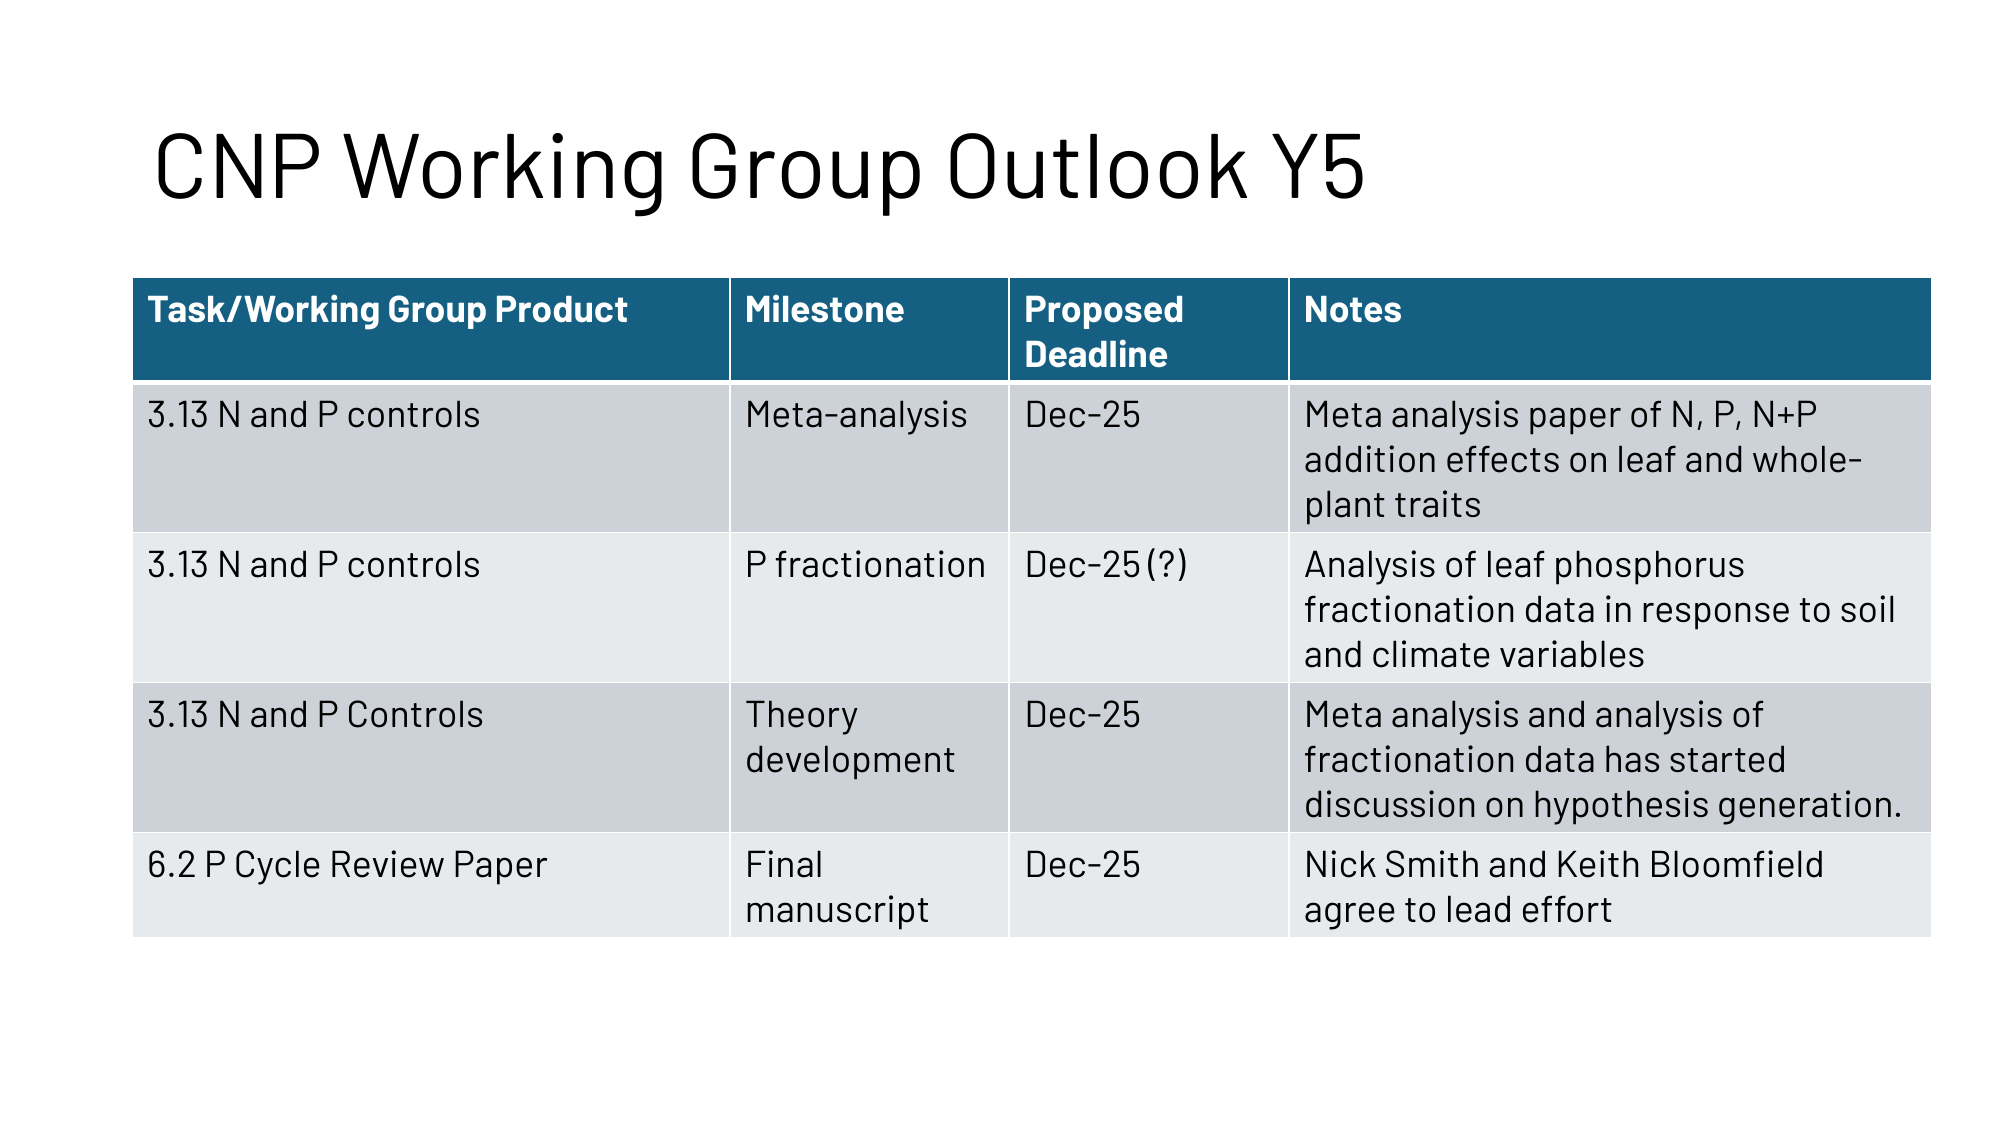

# CNP Working Group Outlook Y5
| Task/Working Group Product | Milestone | Proposed Deadline | Notes |
| --- | --- | --- | --- |
| 3.13 N and P controls | Meta-analysis | Dec-25 | Meta analysis paper of N, P, N+P addition effects on leaf and whole-plant traits |
| 3.13 N and P controls | P fractionation | Dec-25 (?) | Analysis of leaf phosphorus fractionation data in response to soil and climate variables |
| 3.13 N and P Controls | Theory development | Dec-25 | Meta analysis and analysis of fractionation data has started discussion on hypothesis generation. |
| 6.2 P Cycle Review Paper | Final manuscript | Dec-25 | Nick Smith and Keith Bloomfield agree to lead effort |